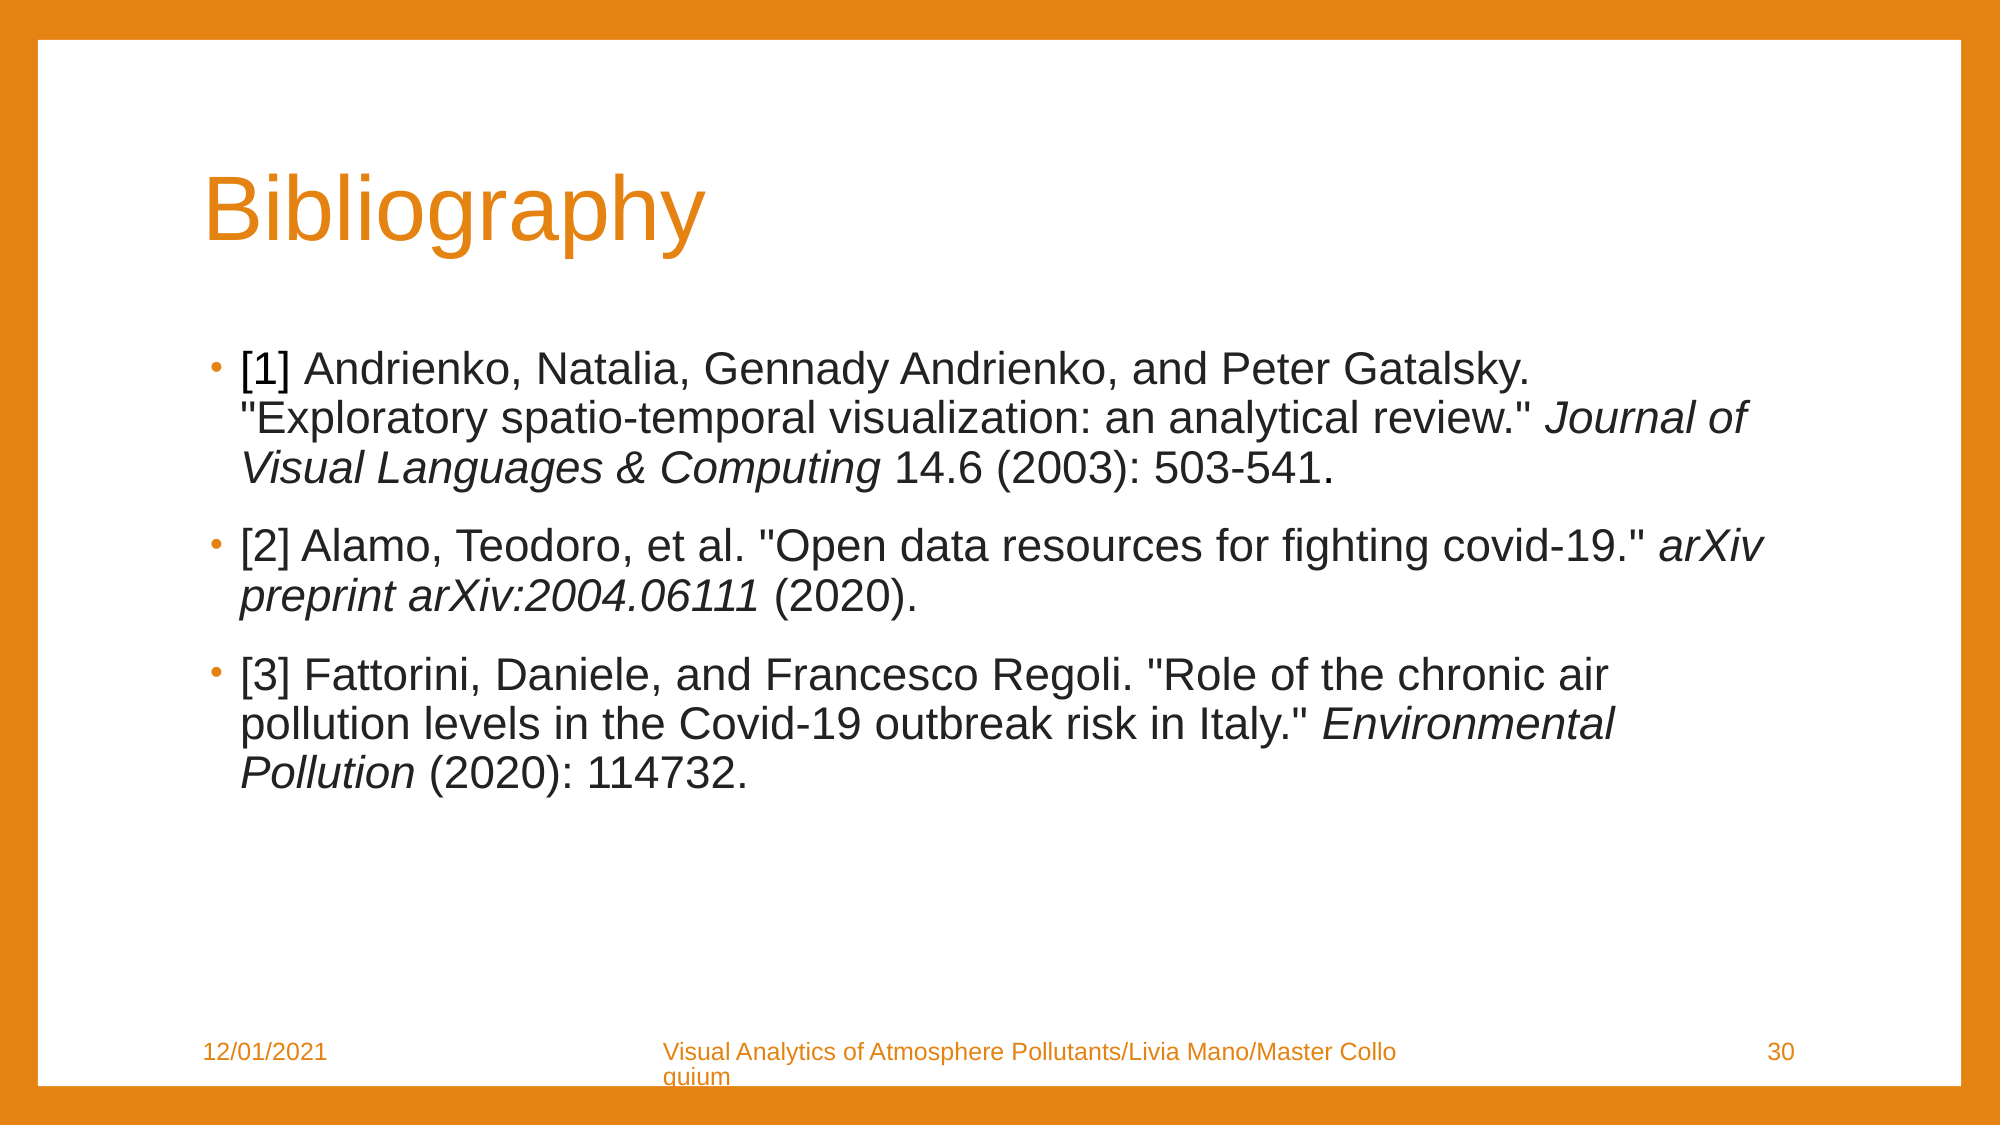

# Bibliography
[1] Andrienko, Natalia, Gennady Andrienko, and Peter Gatalsky. "Exploratory spatio-temporal visualization: an analytical review." Journal of Visual Languages & Computing 14.6 (2003): 503-541.
[2] Alamo, Teodoro, et al. "Open data resources for fighting covid-19." arXiv preprint arXiv:2004.06111 (2020).
[3] Fattorini, Daniele, and Francesco Regoli. "Role of the chronic air pollution levels in the Covid-19 outbreak risk in Italy." Environmental Pollution (2020): 114732.
12/01/2021
Visual Analytics of Atmosphere Pollutants/Livia Mano/Master Colloquium
30